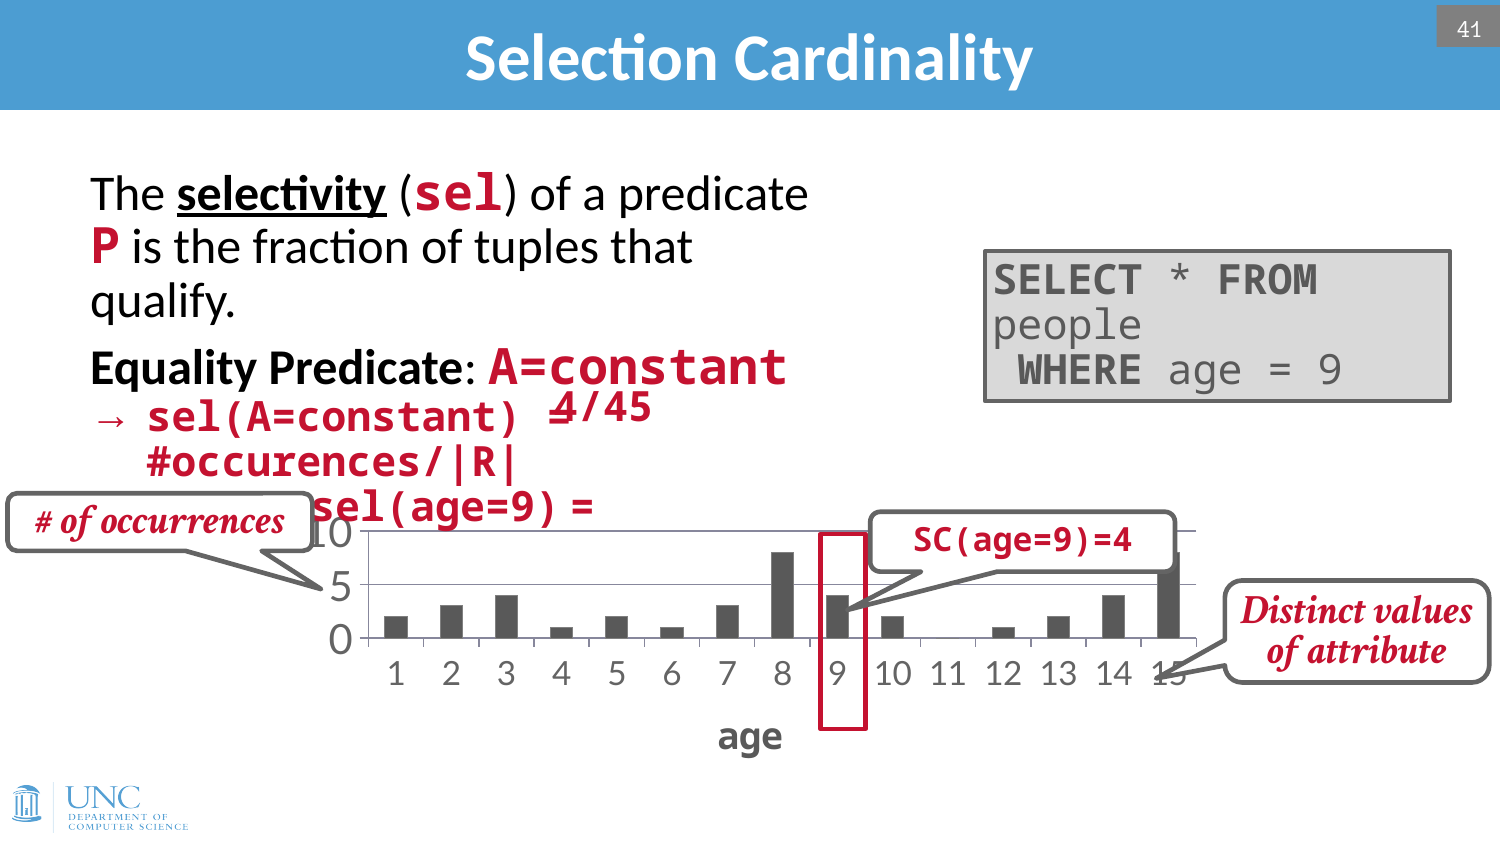

# Selection Cardinality
41
The selectivity (sel) of a predicate P is the fraction of tuples that qualify.
Equality Predicate: A=constant
sel(A=constant) = #occurences/|R|
Example: sel(age=9) =
SELECT * FROM people
 WHERE age = 9
  4/45
# of occurrences

### Chart

| Category | Column1 |
|---|---|
| 1 | 2.0 |
| 2 | 3.0 |
| 3 | 4.0 |
| 4 | 1.0 |
| 5 | 2.0 |
| 6 | 1.0 |
| 7 | 3.0 |
| 8 | 8.0 |
| 9 | 4.0 |
| 10 | 2.0 |
| 11 | 0.0 |
| 12 | 1.0 |
| 13 | 2.0 |
| 14 | 4.0 |
| 15 | 8.0 |
SC(age=9)=4

Distinct values
of attribute